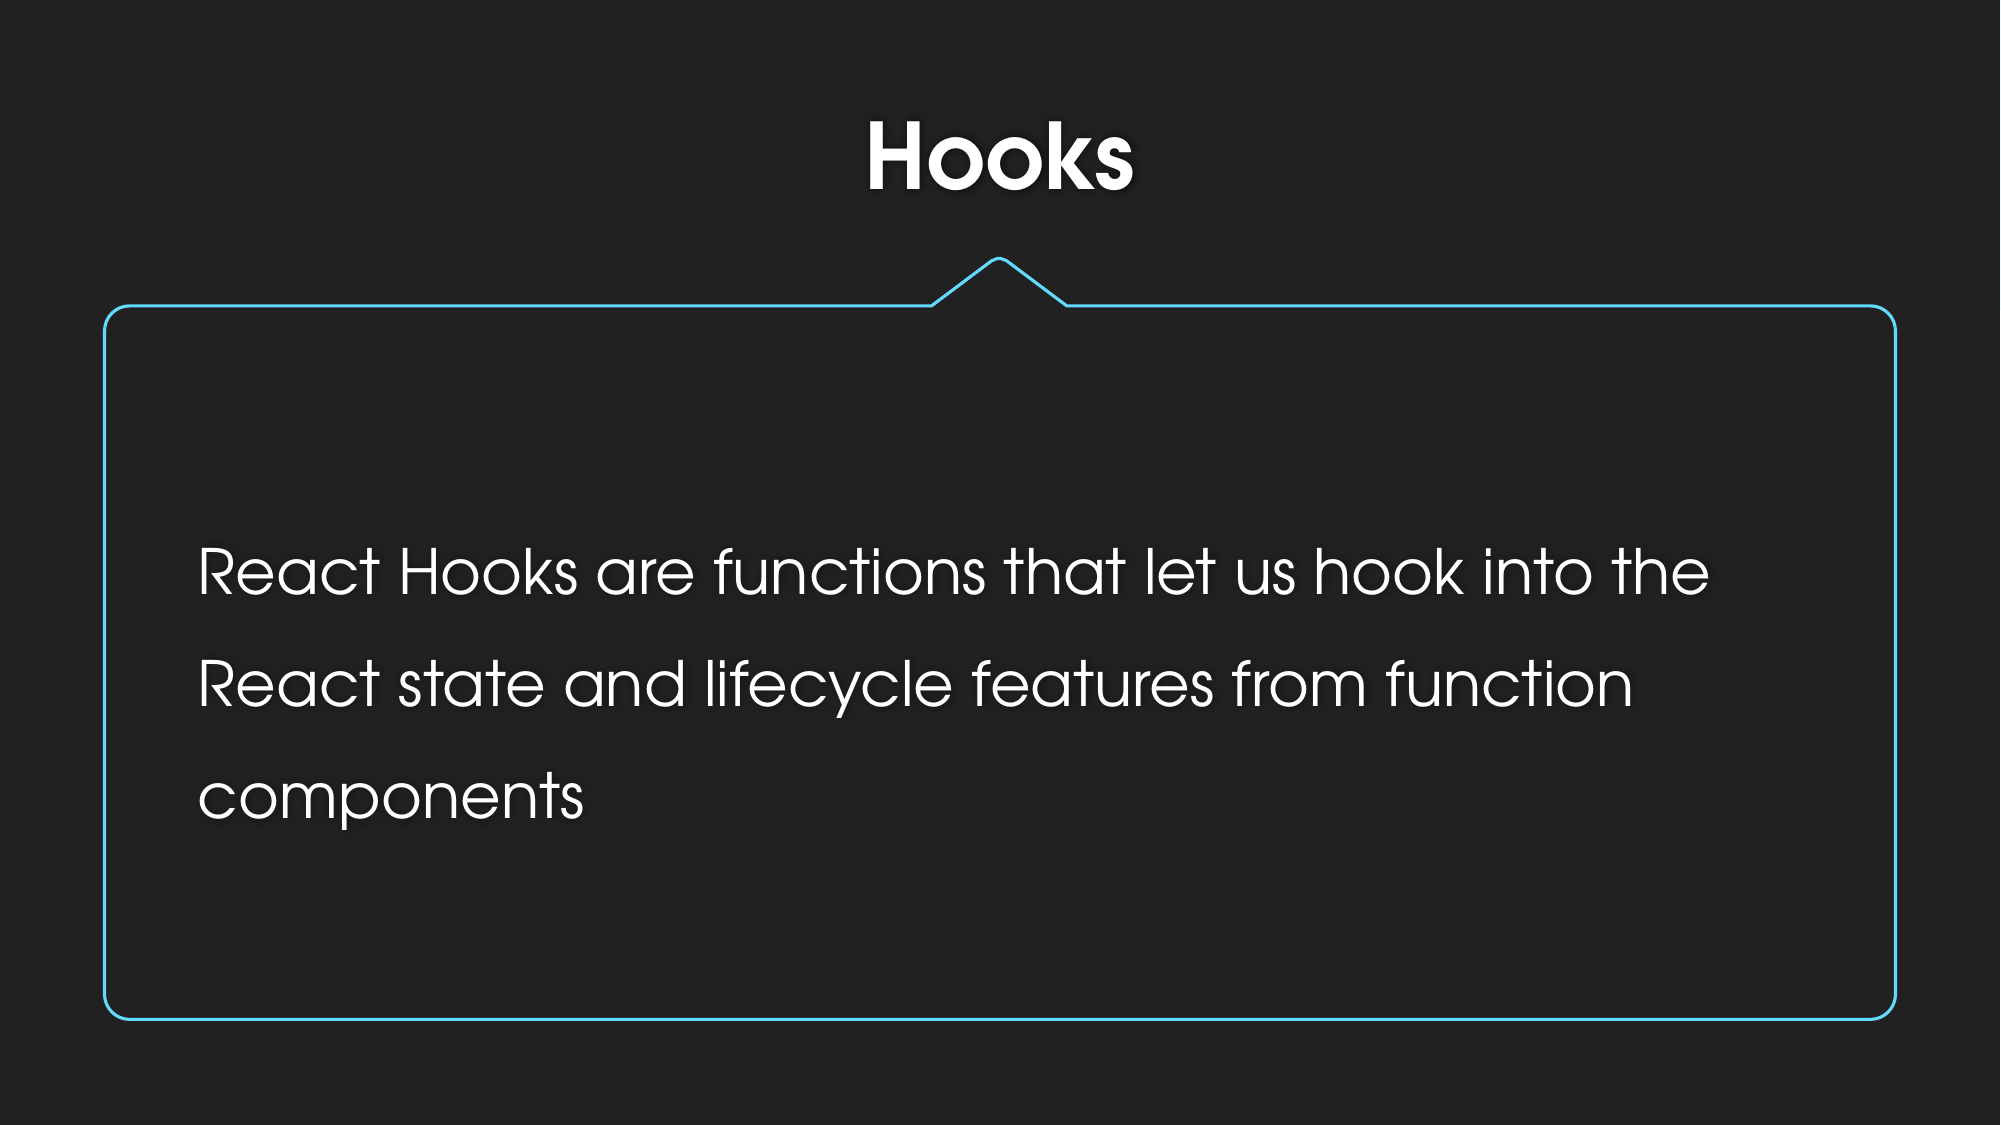

# Hooks

React Hooks are functions that let us hook into the React state and lifecycle features from function components